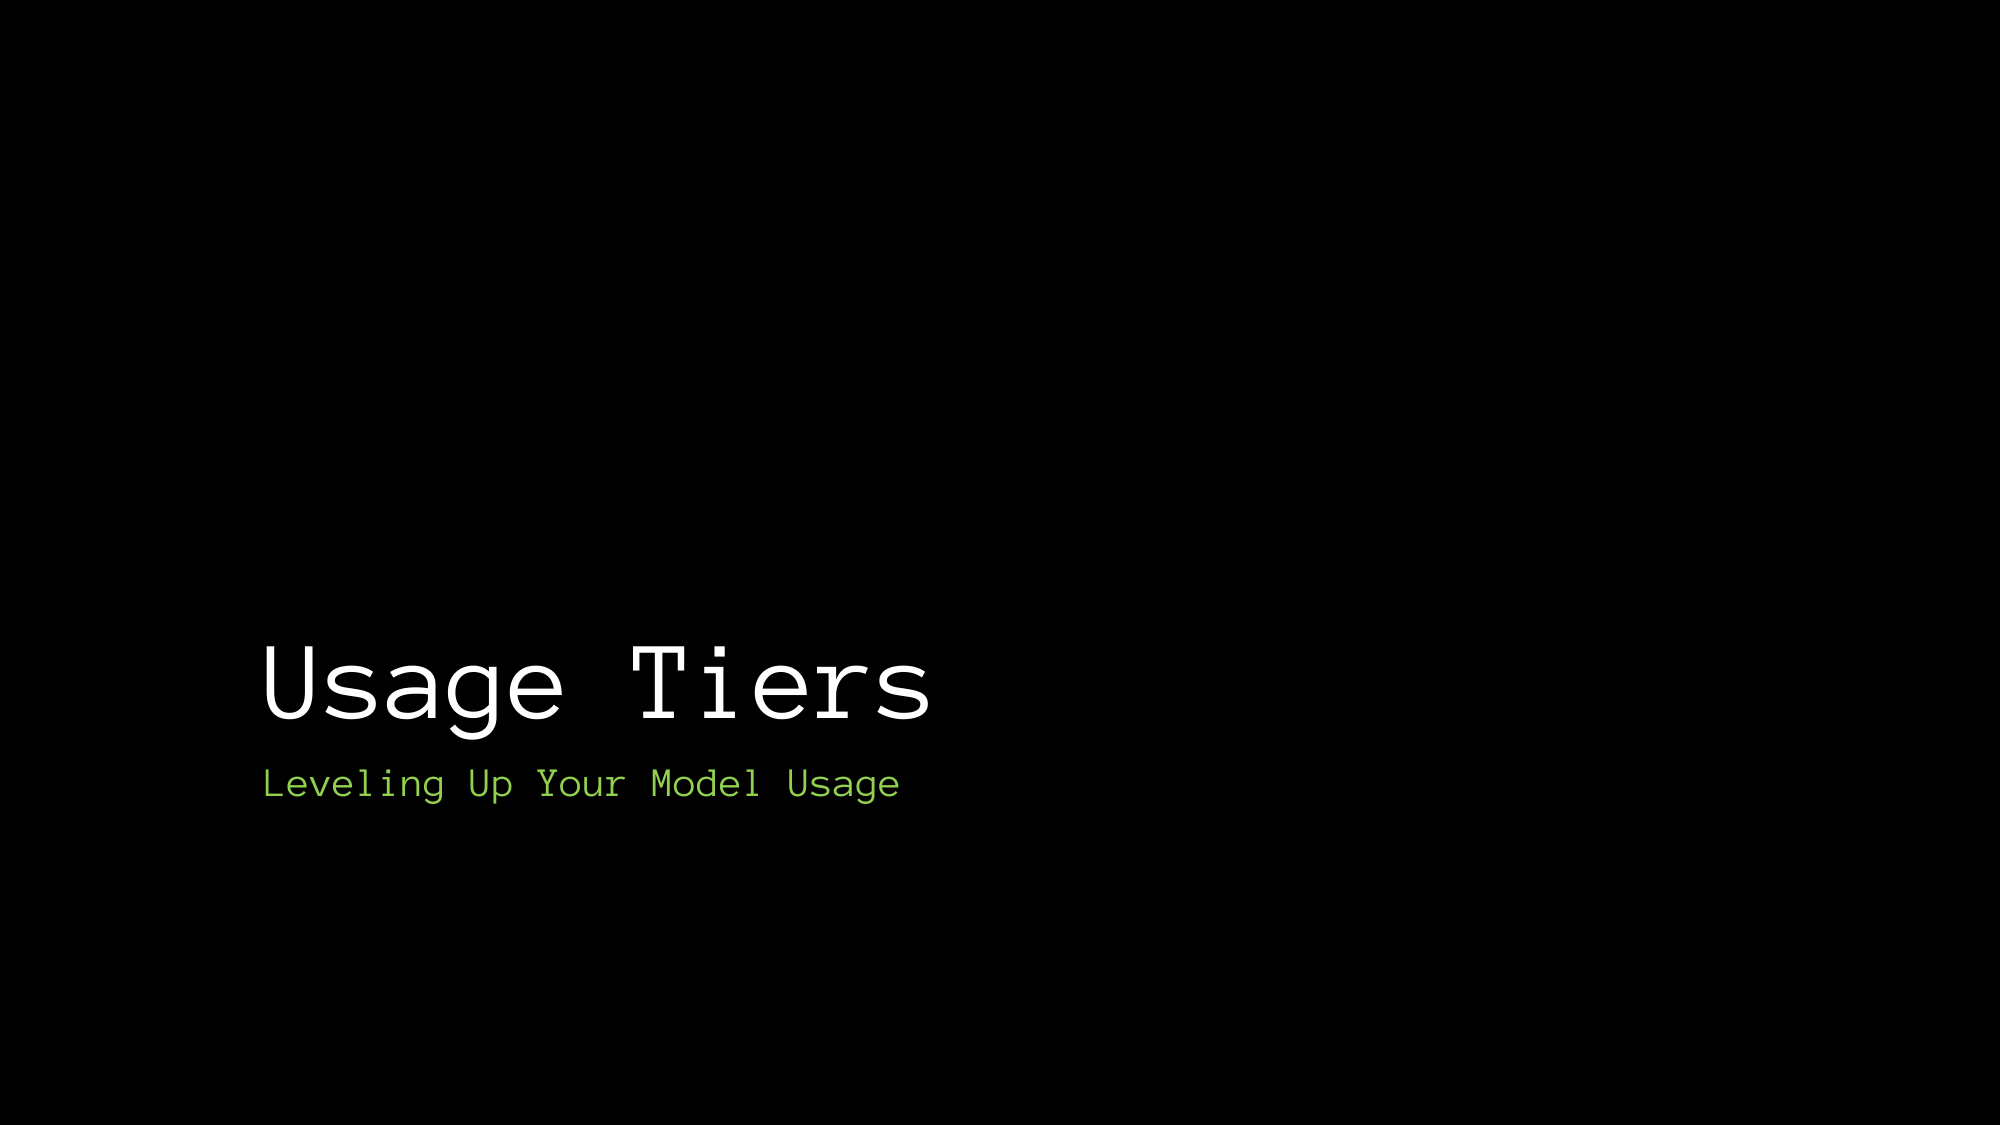

# Usage Tiers
Leveling Up Your Model Usage